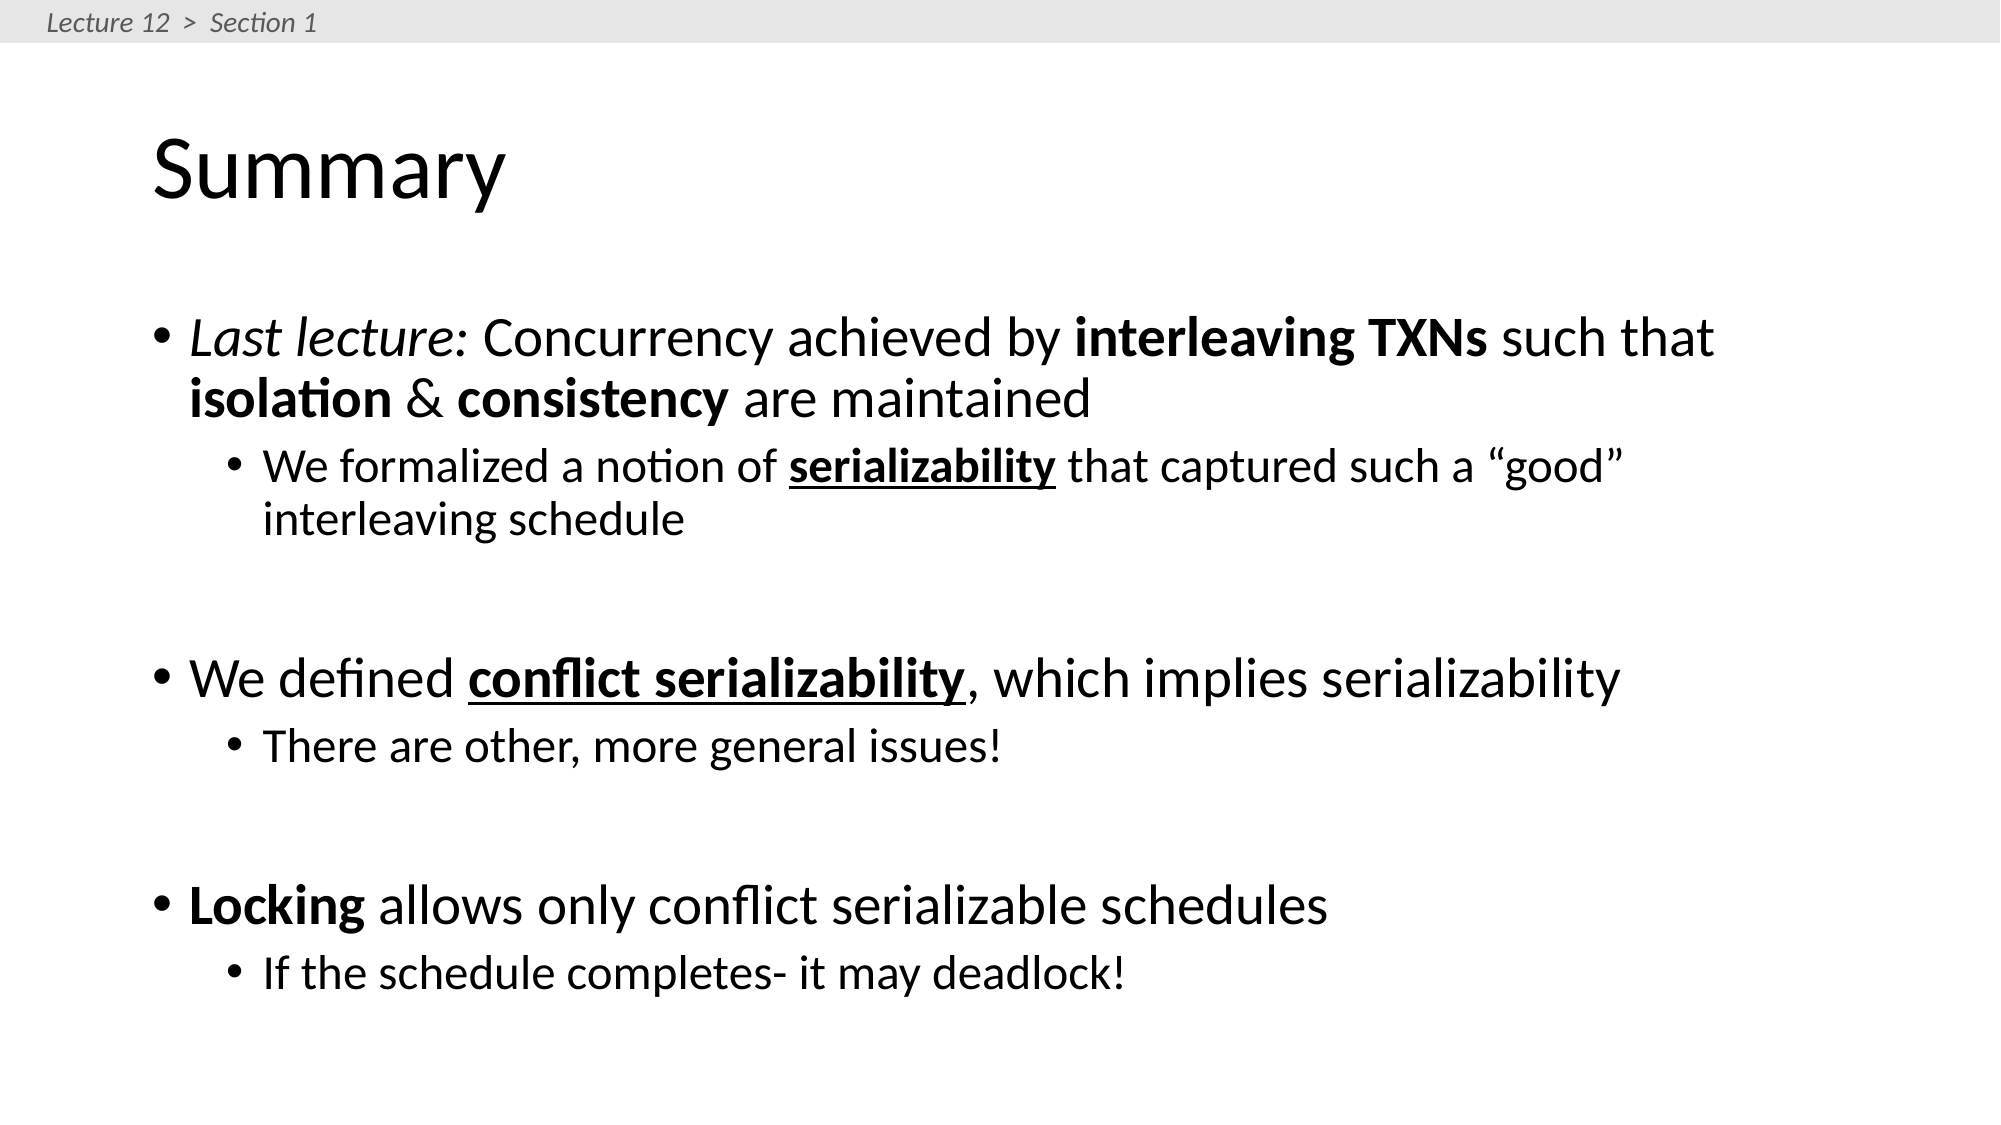

Lecture 12  >  Section 1
# Summary
Last lecture: Concurrency achieved by interleaving TXNs such that isolation & consistency are maintained
We formalized a notion of serializability that captured such a “good” interleaving schedule

We defined conflict serializability, which implies serializability
There are other, more general issues!

Locking allows only conflict serializable schedules
If the schedule completes- it may deadlock!